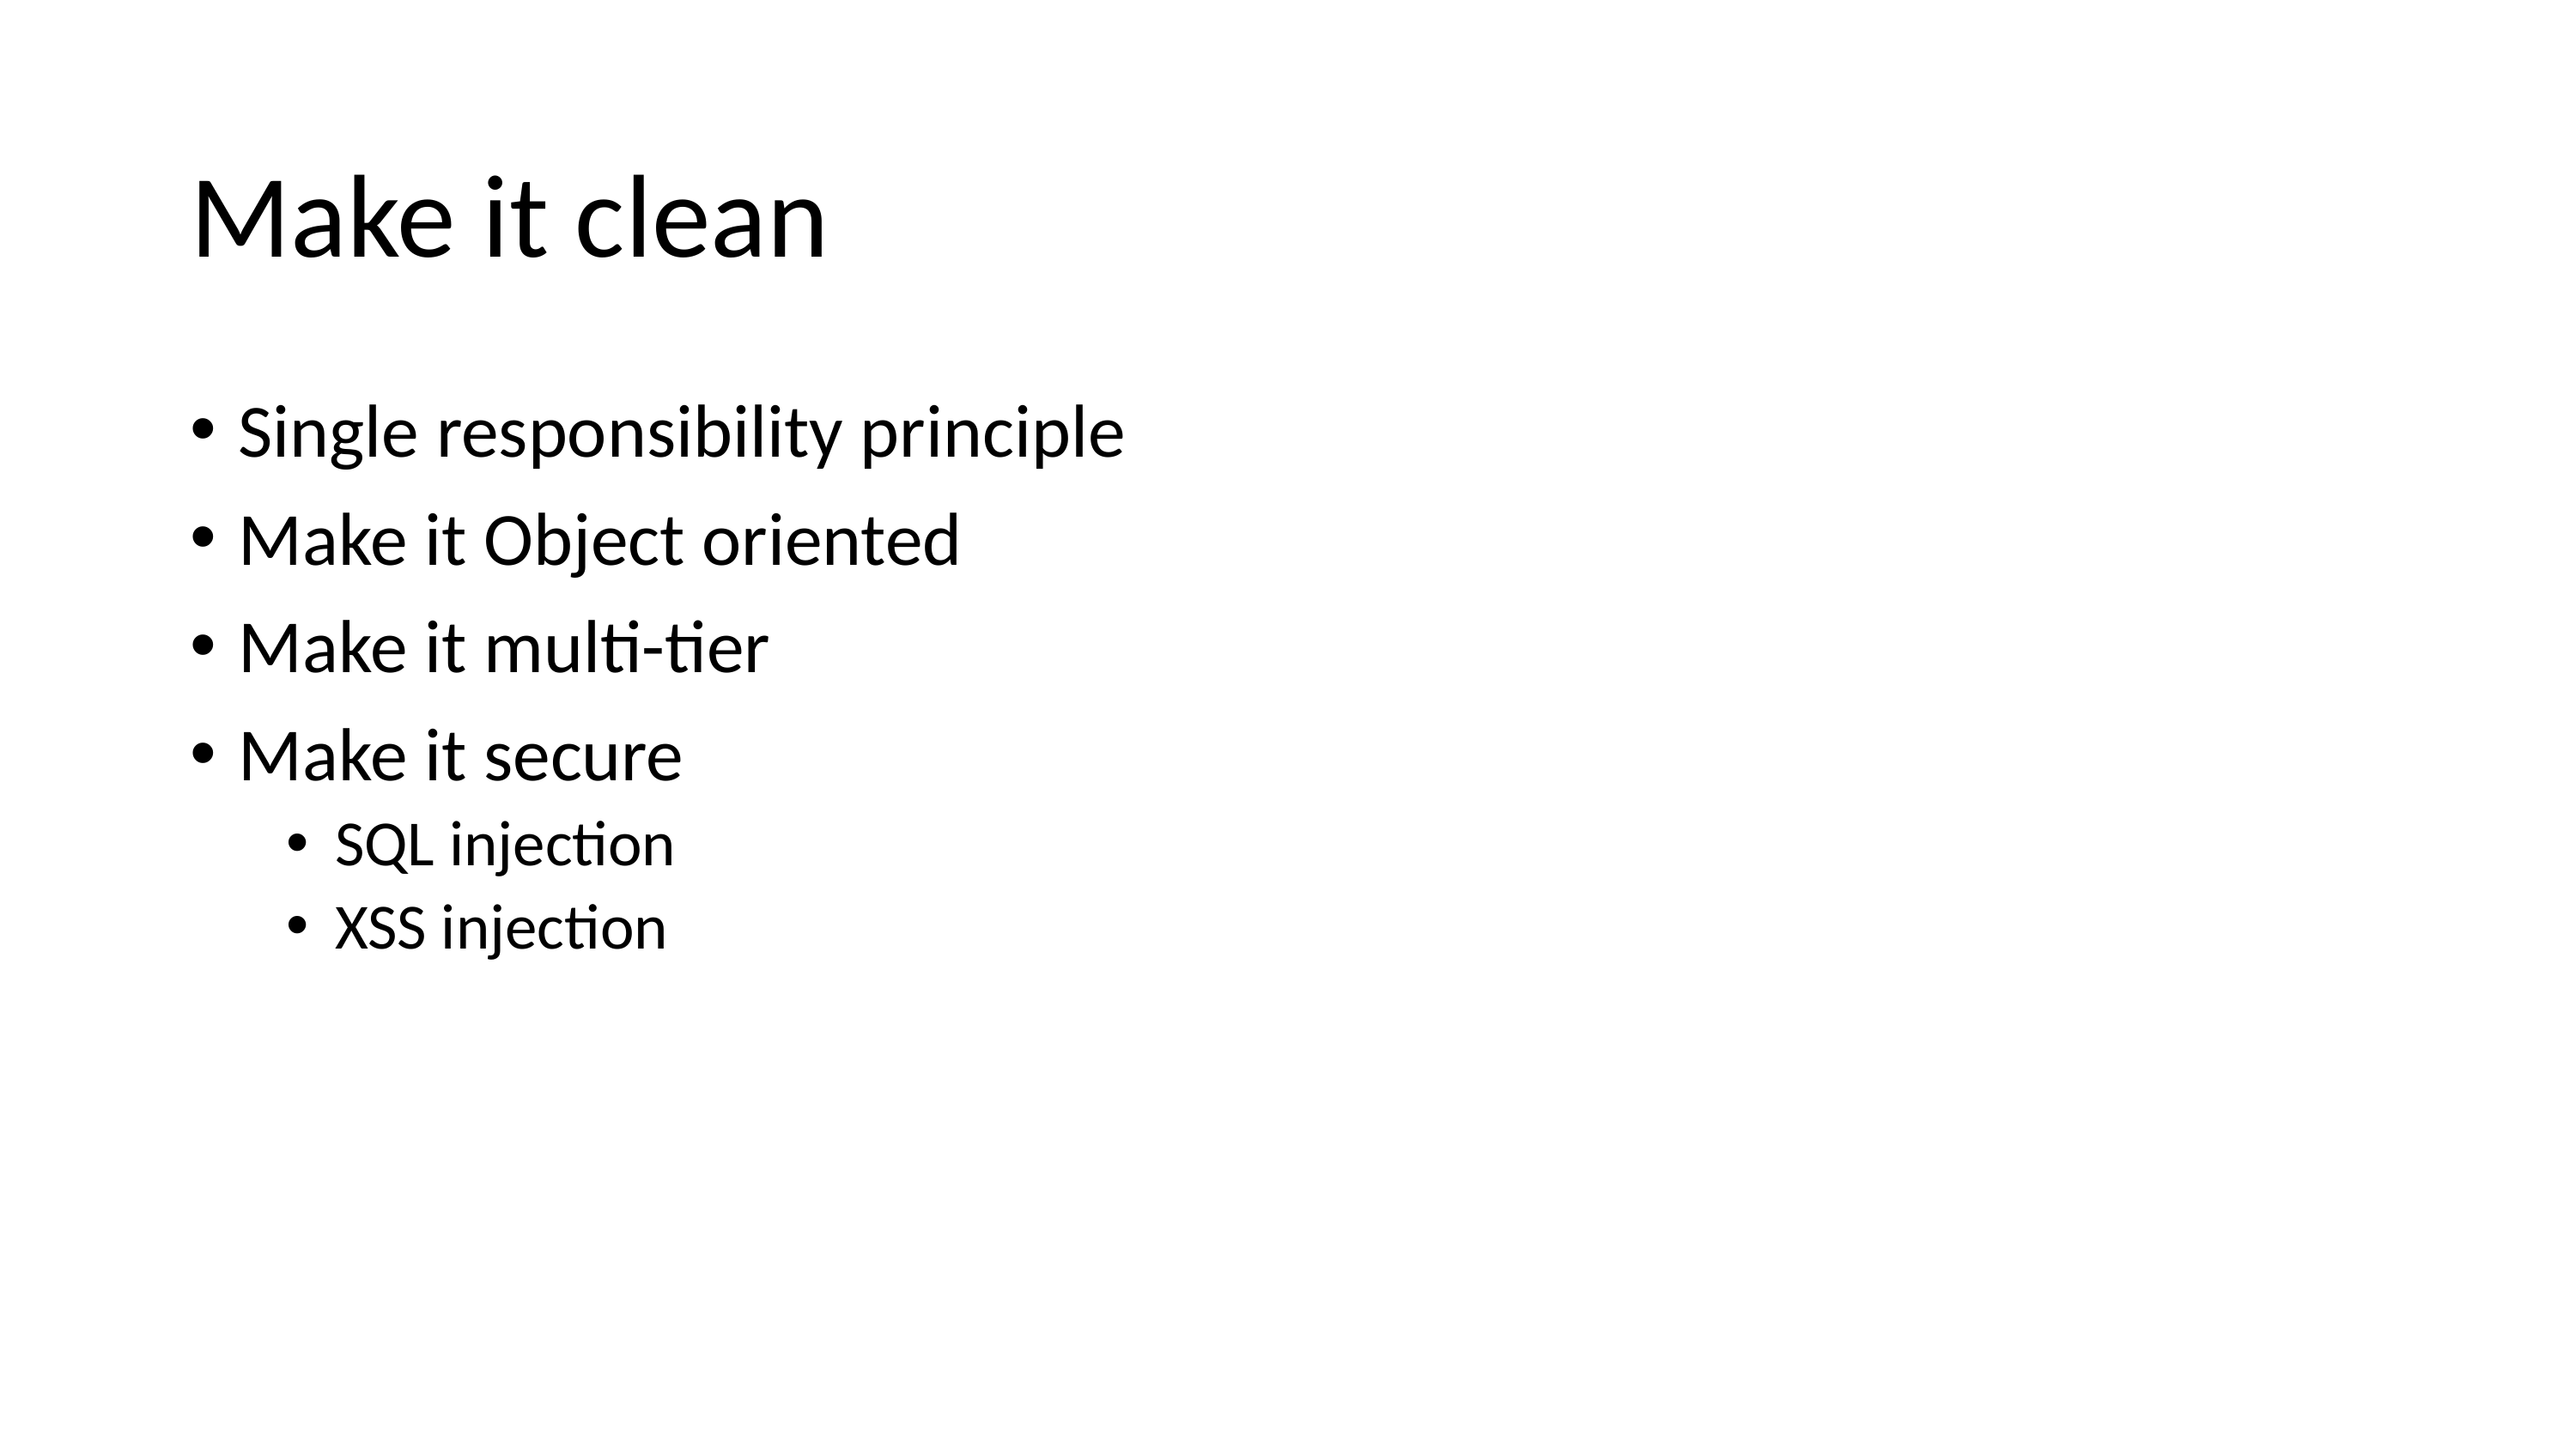

# Make it clean
Single responsibility principle
Make it Object oriented
Make it multi-tier
Make it secure
SQL injection
XSS injection